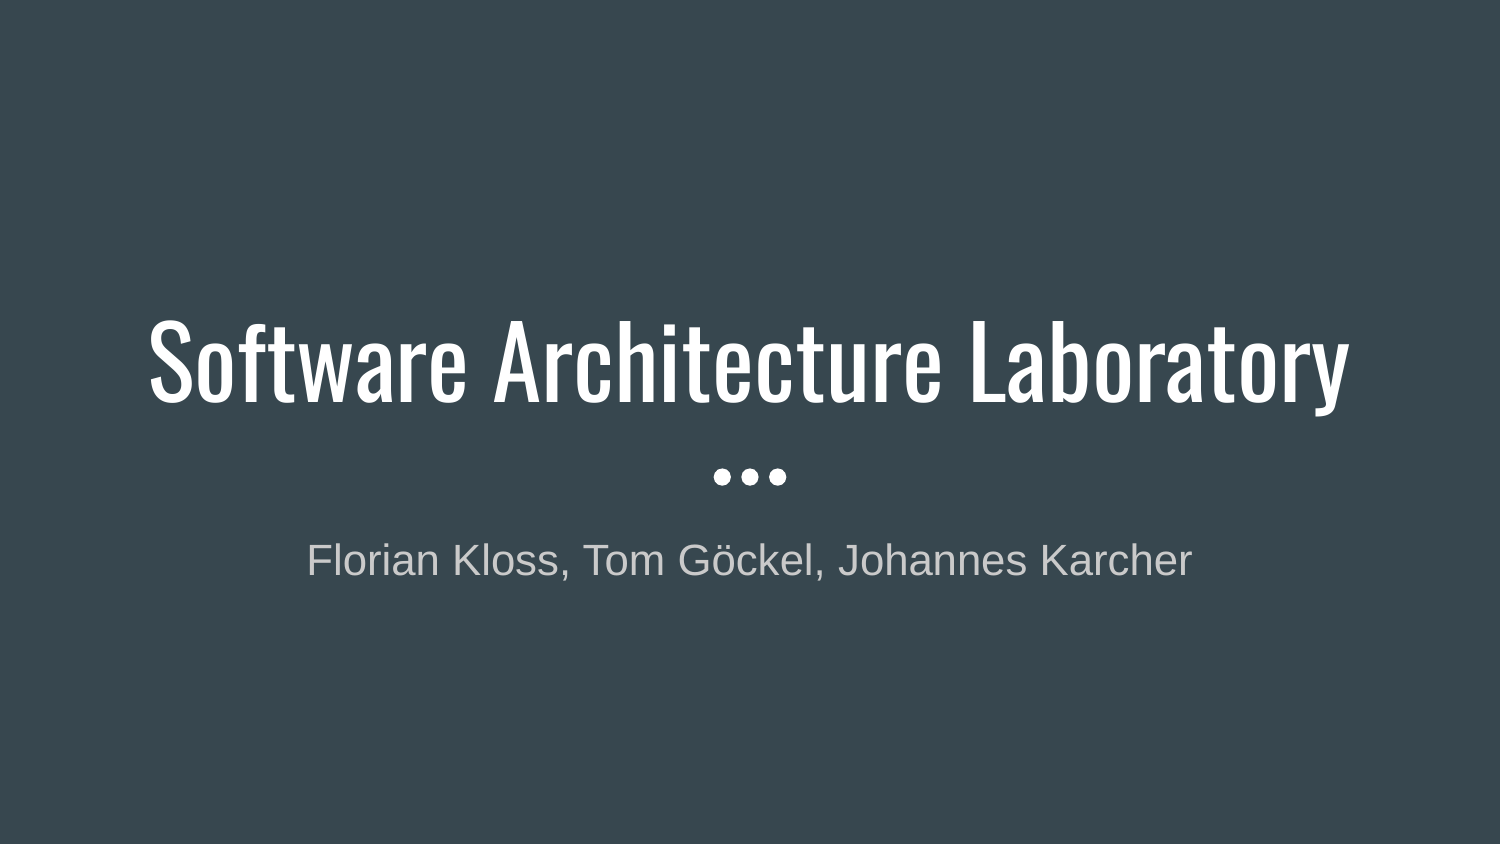

# Software Architecture Laboratory
Florian Kloss, Tom Göckel, Johannes Karcher